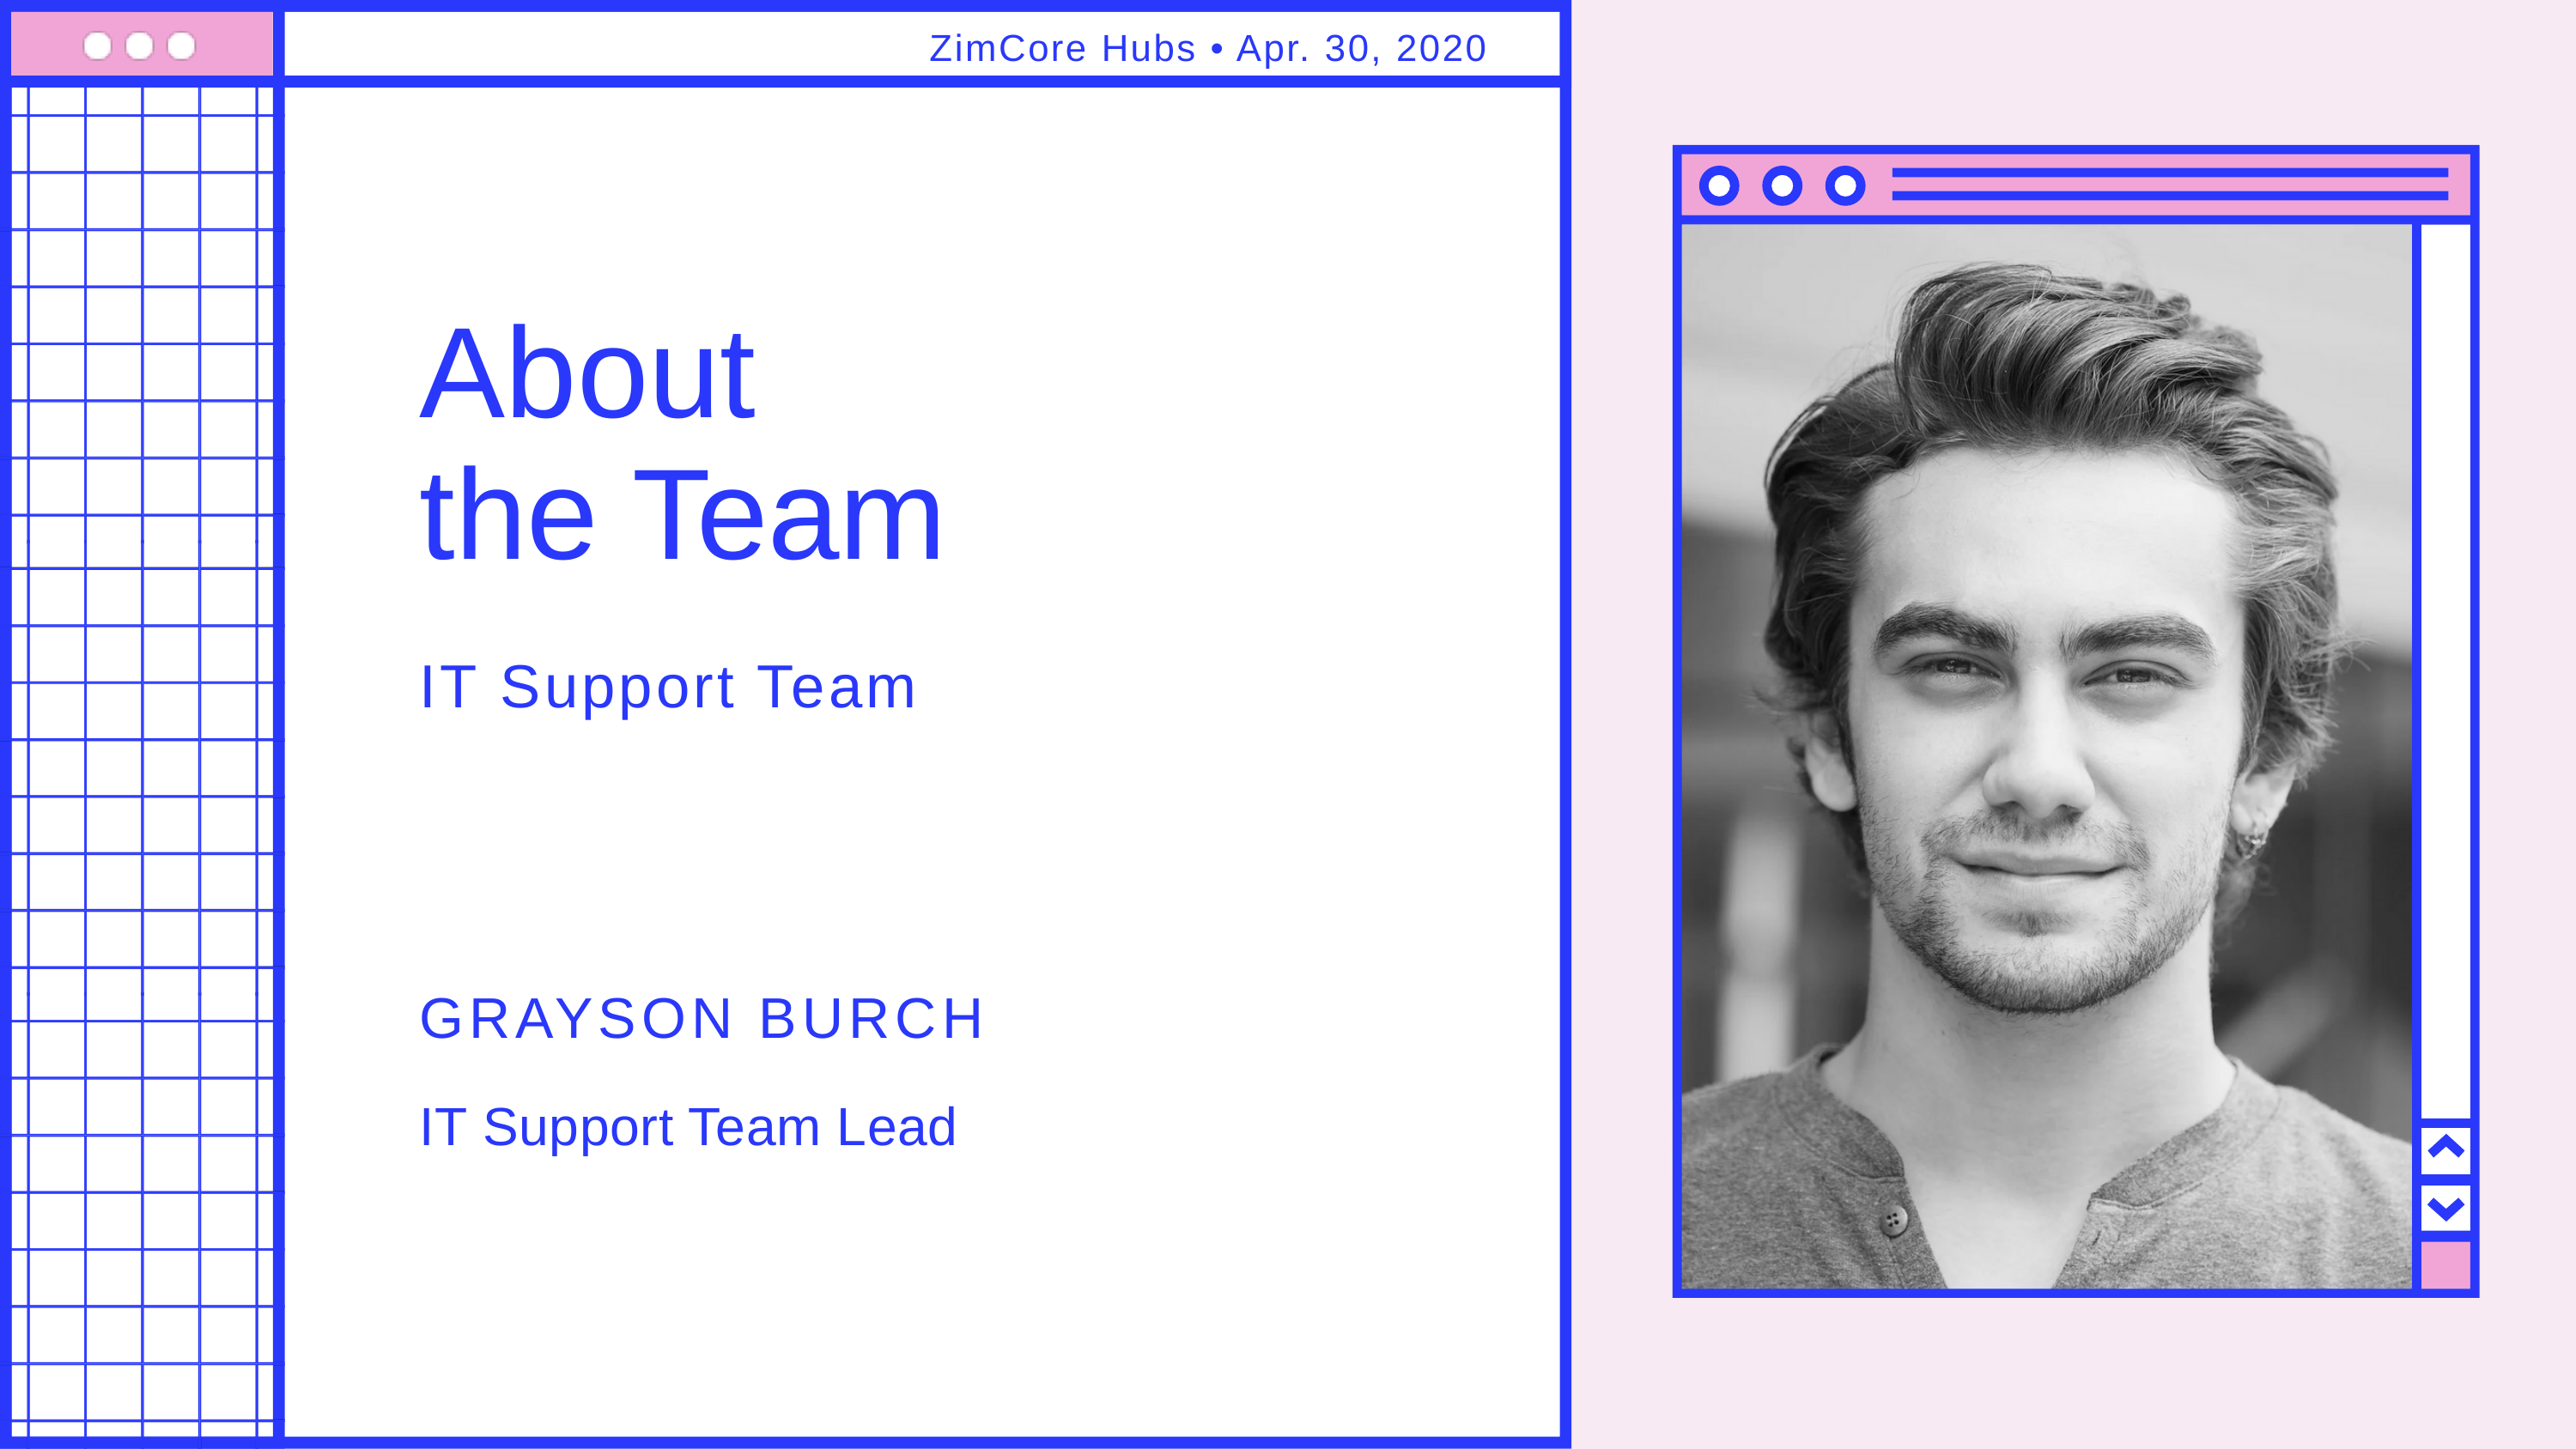

ZimCore Hubs • Apr. 30, 2020

About
the Team
IT Support Team
GRAYSON BURCH
IT Support Team Lead